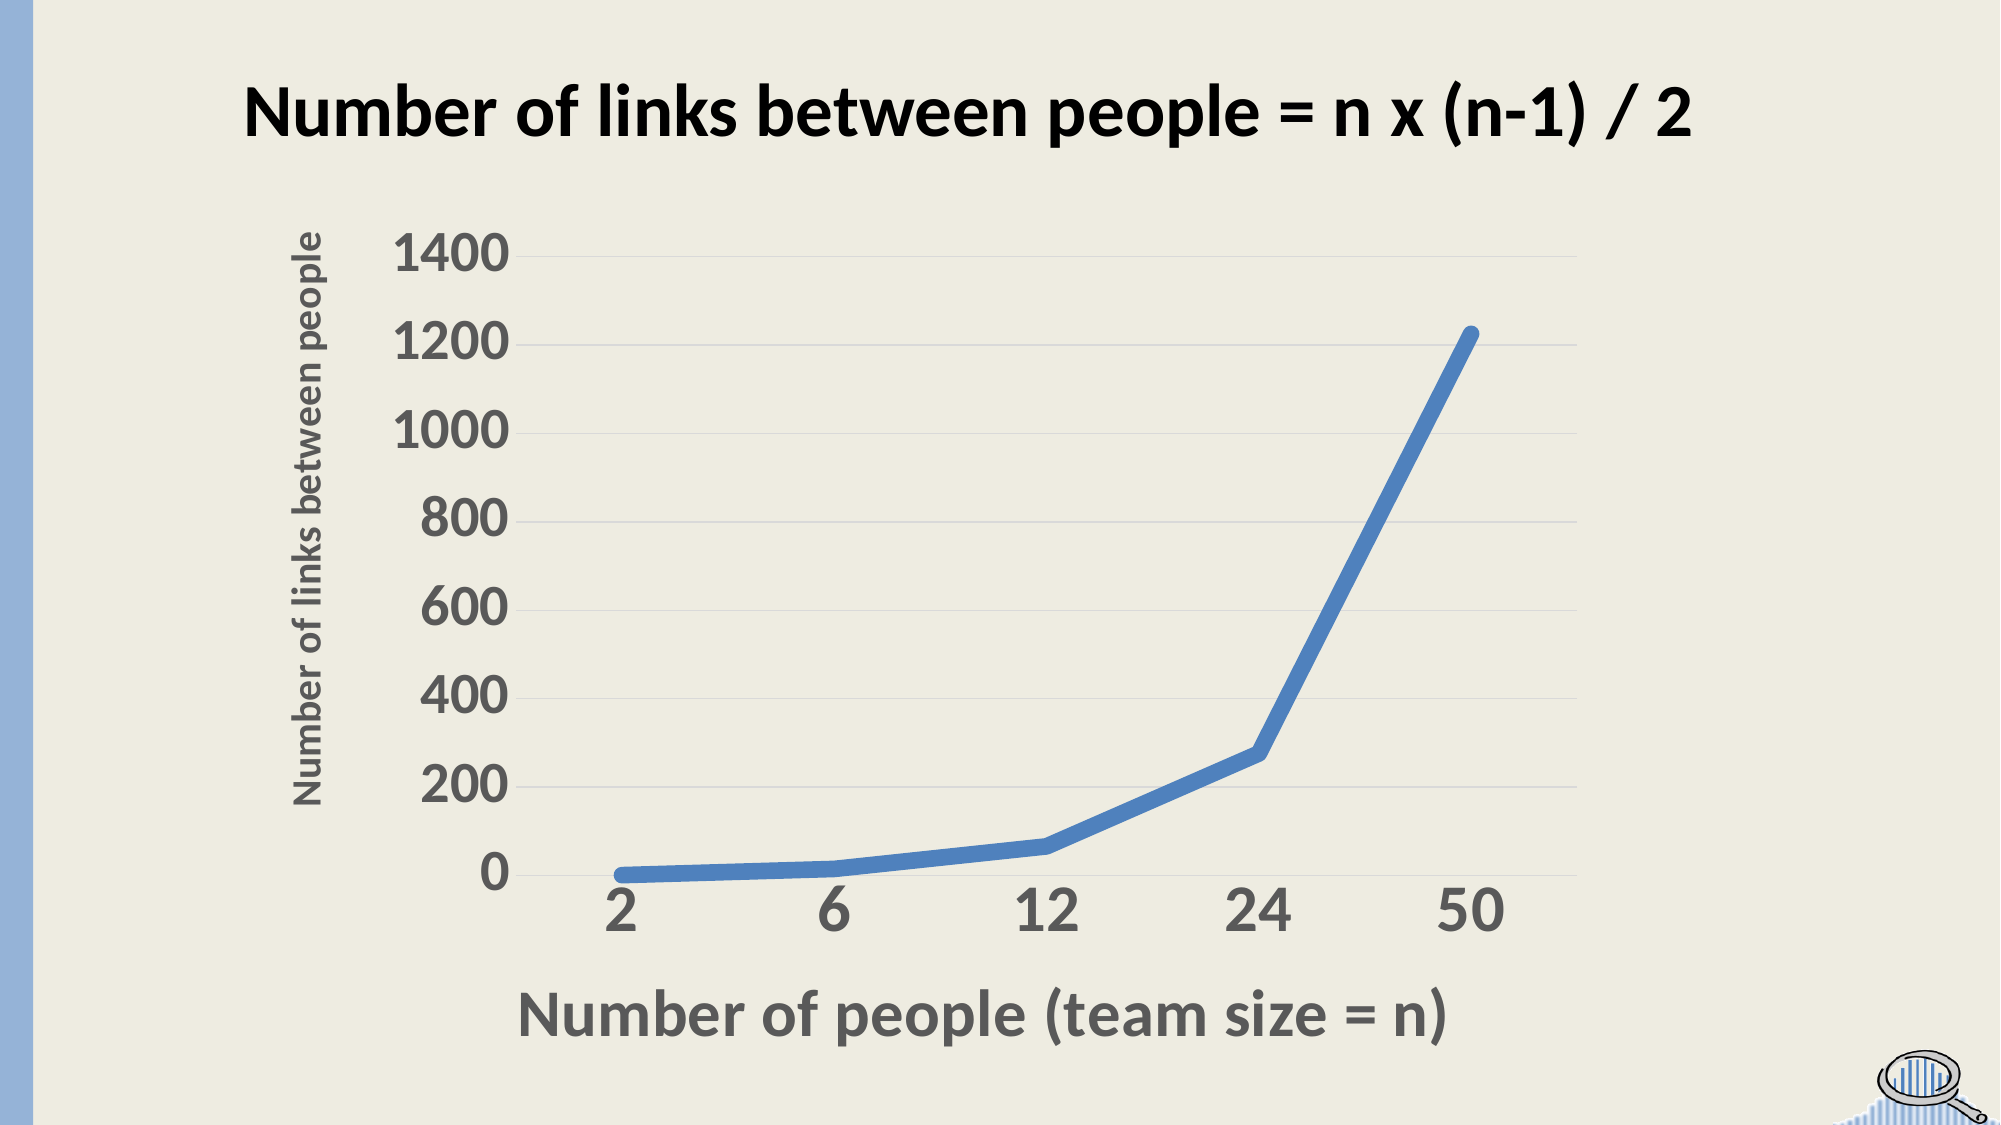

Number of links between people = n x (n-1) / 2

### Chart

| Category | Communication Links |
|---|---|
| 2 | 1.0 |
| 6 | 15.0 |
| 12 | 66.0 |
| 24 | 276.0 |
| 50 | 1225.0 |